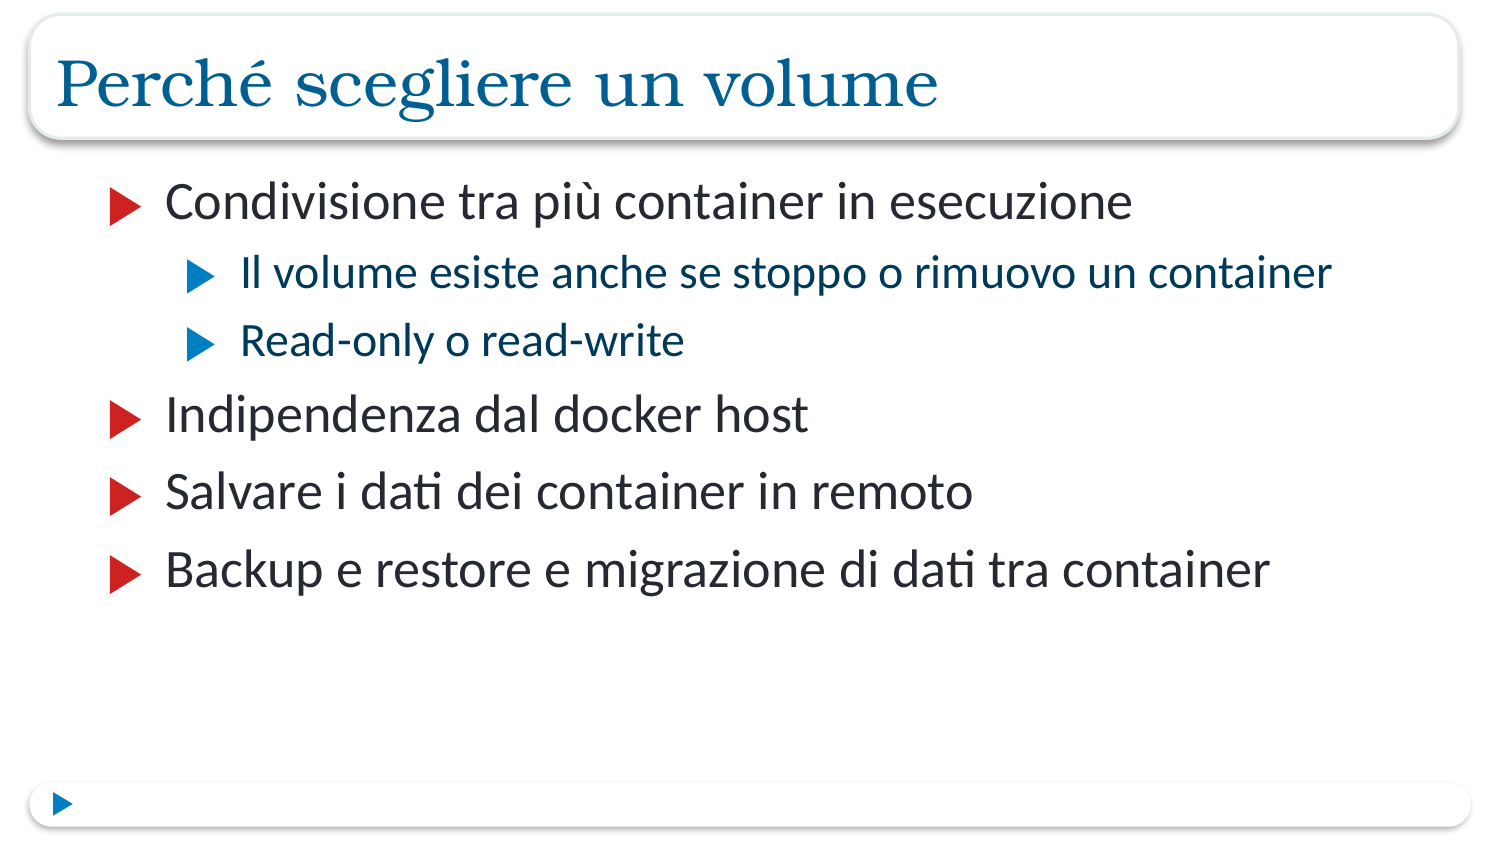

# Perché scegliere un volume
Condivisione tra più container in esecuzione
Il volume esiste anche se stoppo o rimuovo un container
Read-only o read-write
Indipendenza dal docker host
Salvare i dati dei container in remoto
Backup e restore e migrazione di dati tra container